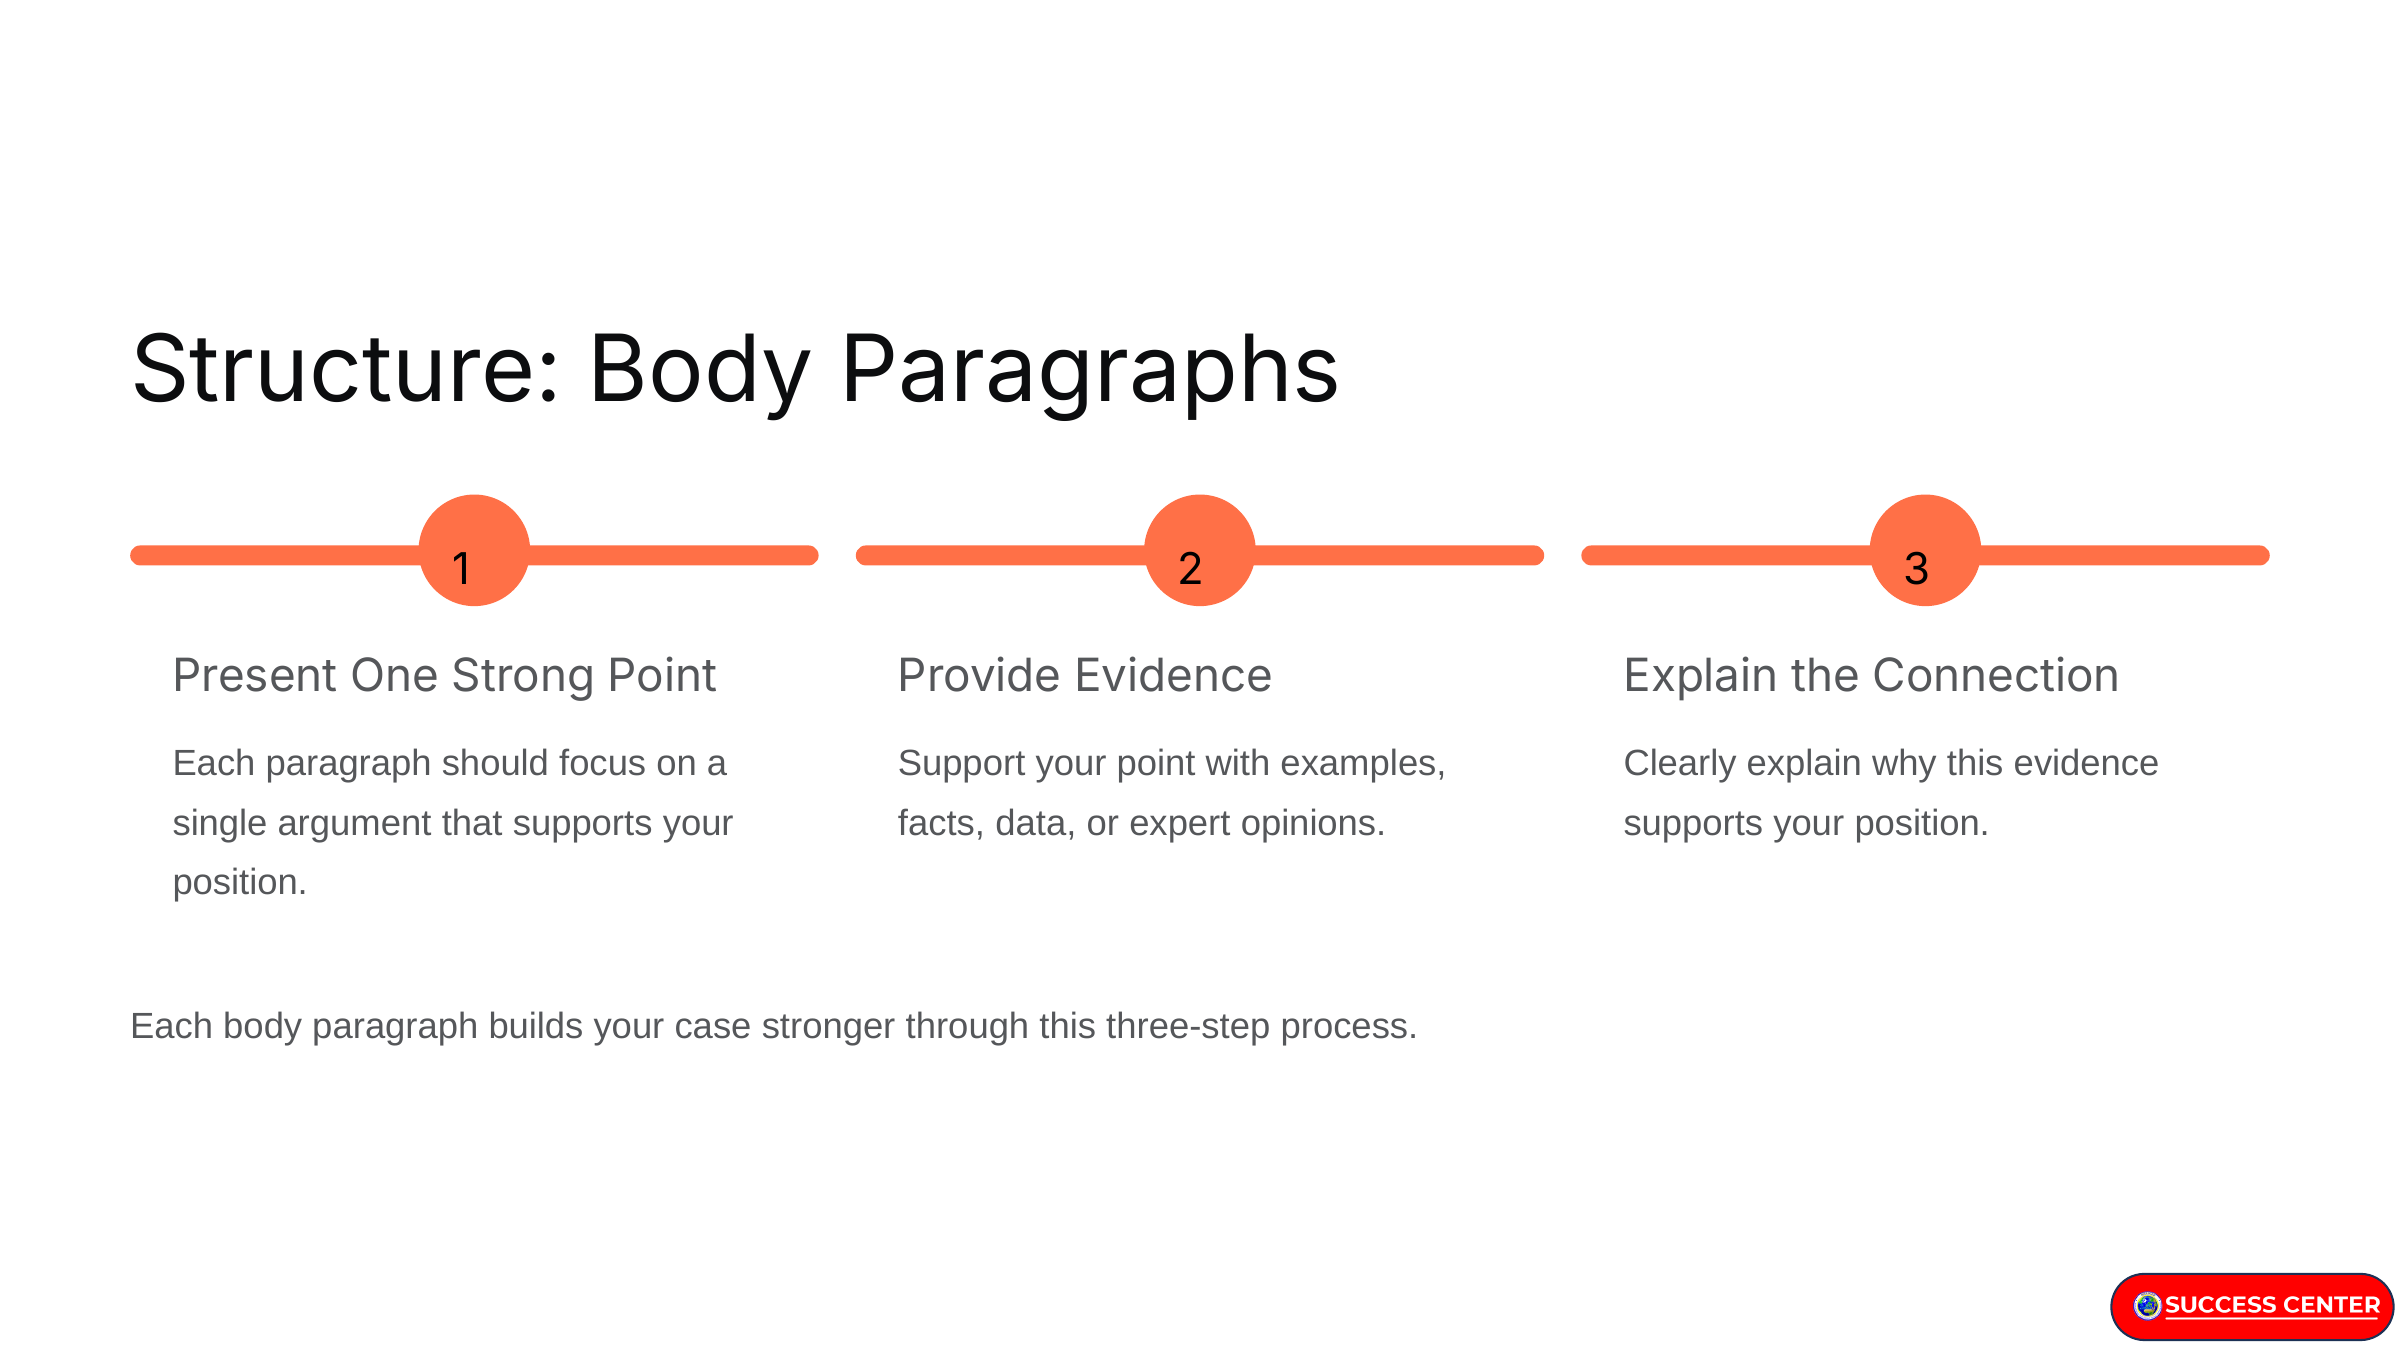

Structure: Body Paragraphs

1
2
3

Present One Strong Point
Provide Evidence
Explain the Connection
Each paragraph should focus on a single argument that supports your position.
Support your point with examples, facts, data, or expert opinions.
Clearly explain why this evidence supports your position.
Each body paragraph builds your case stronger through this three-step process.